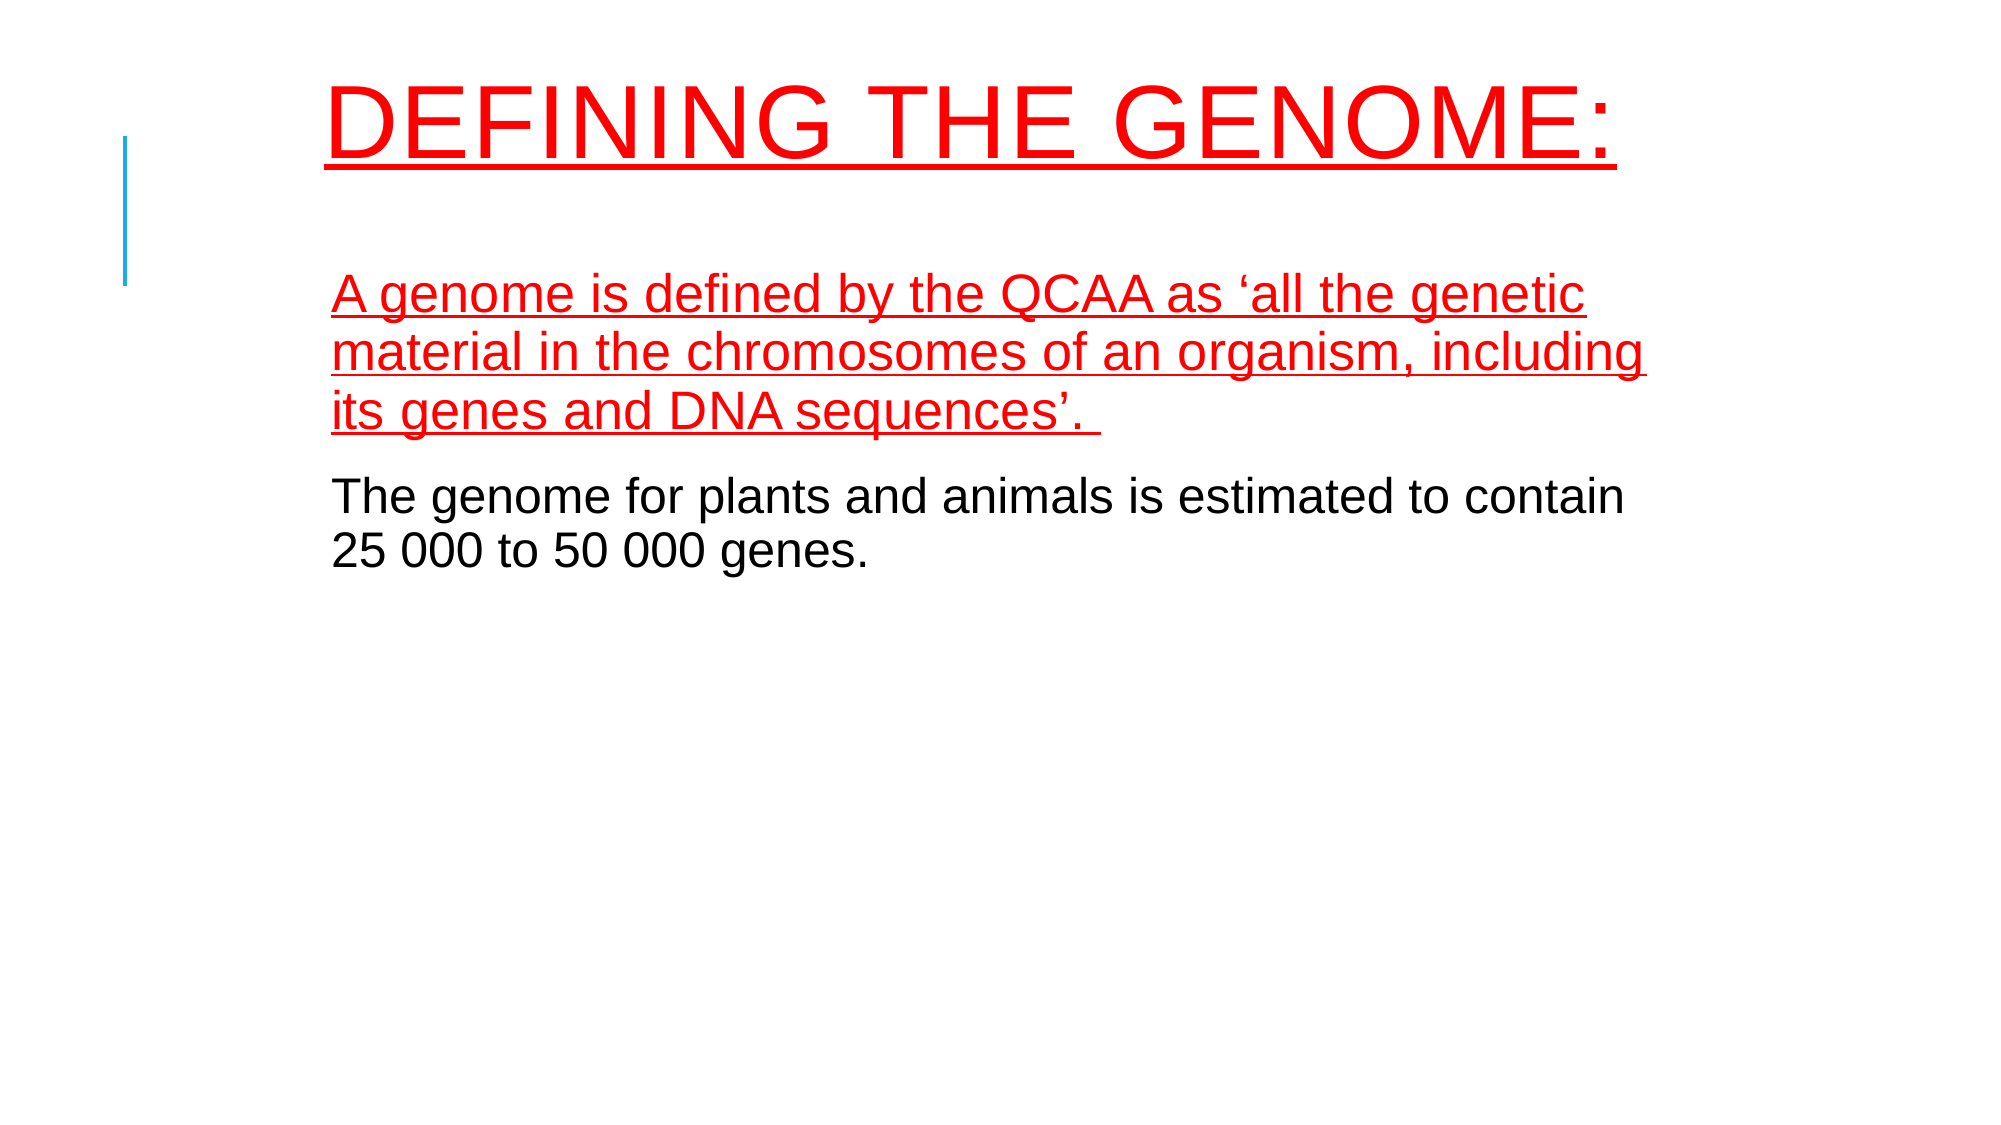

# Defining the Genome:
A genome is defined by the QCAA as ‘all the genetic material in the chromosomes of an organism, including its genes and DNA sequences’.
The genome for plants and animals is estimated to contain 25 000 to 50 000 genes.